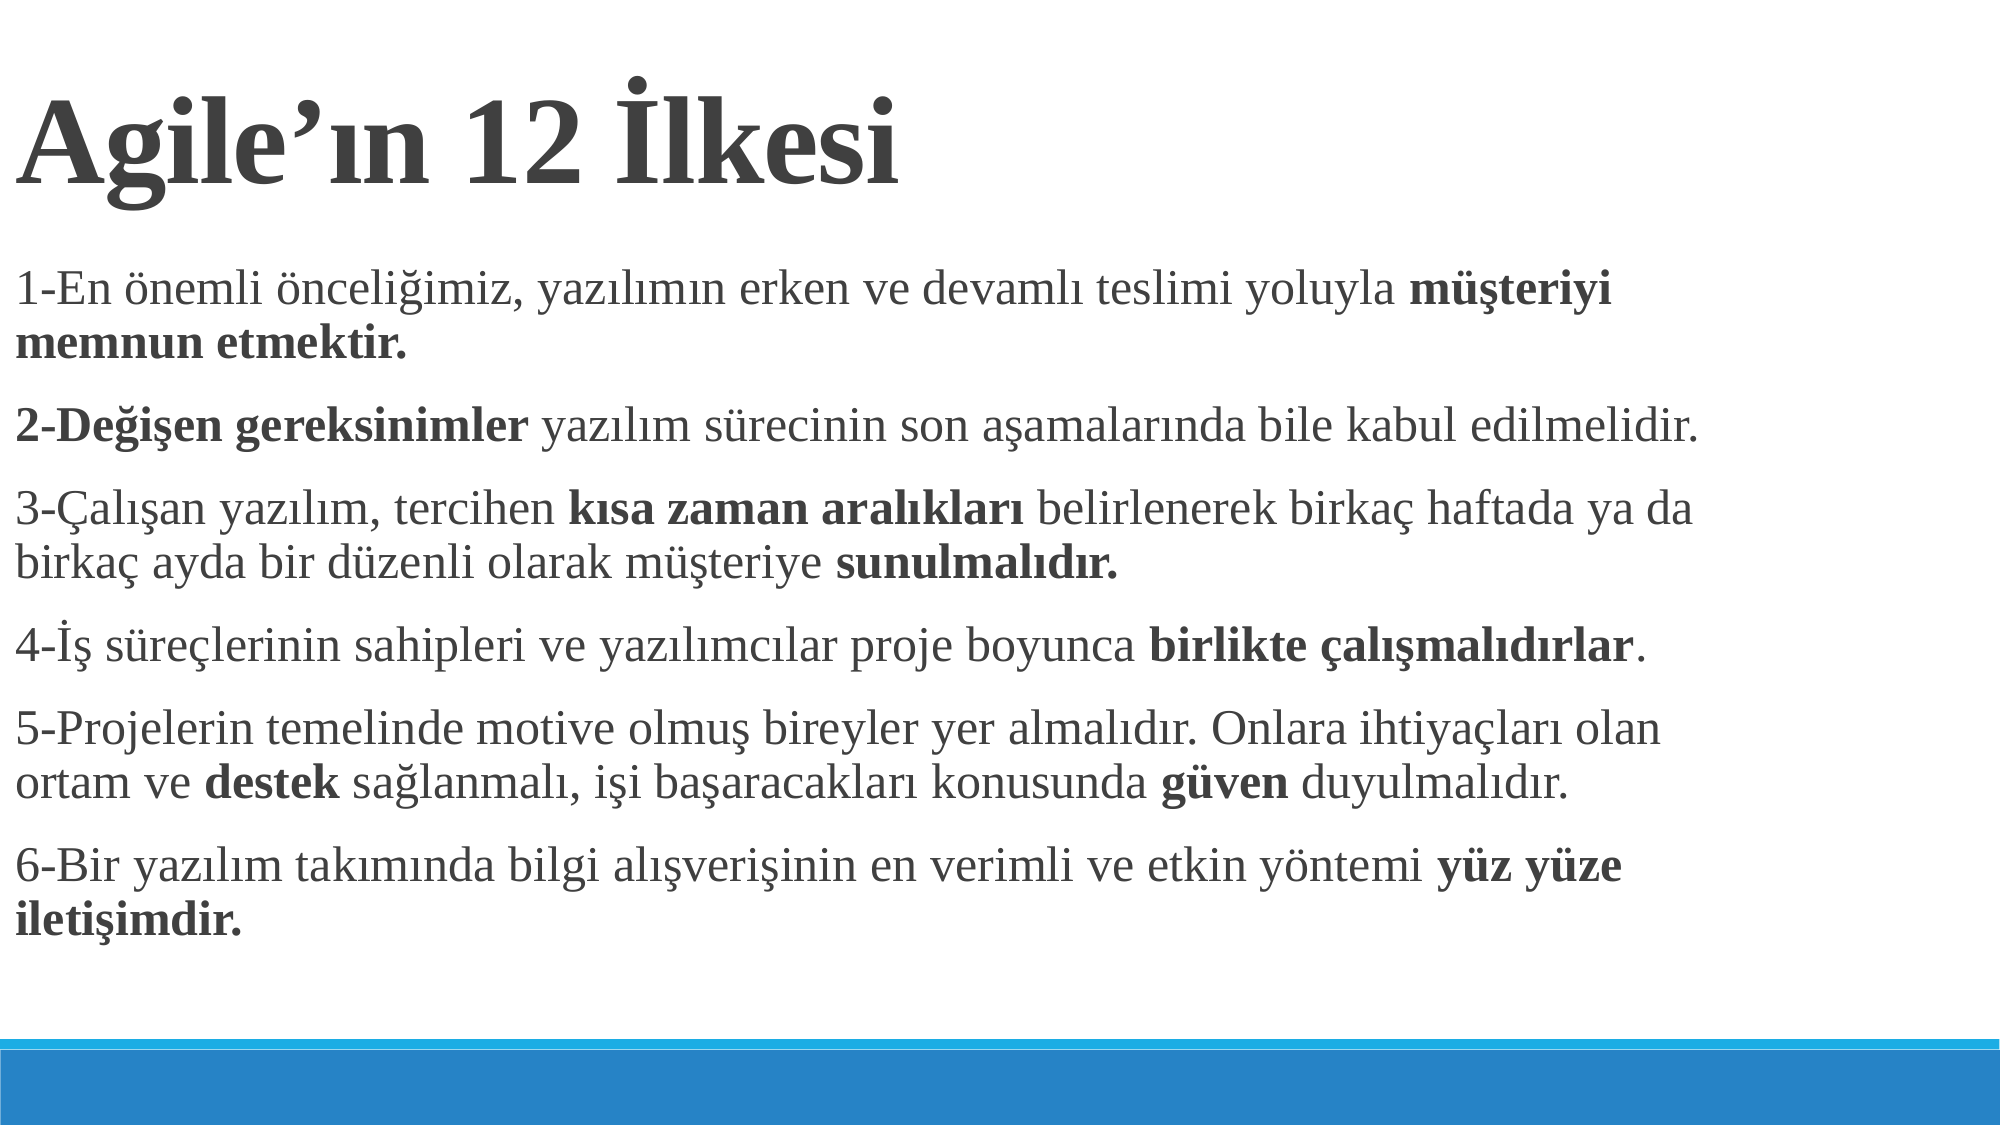

Agile’ın 12 İlkesi
1-En önemli önceliğimiz, yazılımın erken ve devamlı teslimi yoluyla müşteriyi memnun etmektir.
2-Değişen gereksinimler yazılım sürecinin son aşamalarında bile kabul edilmelidir.
3-Çalışan yazılım, tercihen kısa zaman aralıkları belirlenerek birkaç haftada ya da birkaç ayda bir düzenli olarak müşteriye sunulmalıdır.
4-İş süreçlerinin sahipleri ve yazılımcılar proje boyunca birlikte çalışmalıdırlar.
5-Projelerin temelinde motive olmuş bireyler yer almalıdır. Onlara ihtiyaçları olan ortam ve destek sağlanmalı, işi başaracakları konusunda güven duyulmalıdır.
6-Bir yazılım takımında bilgi alışverişinin en verimli ve etkin yöntemi yüz yüze iletişimdir.